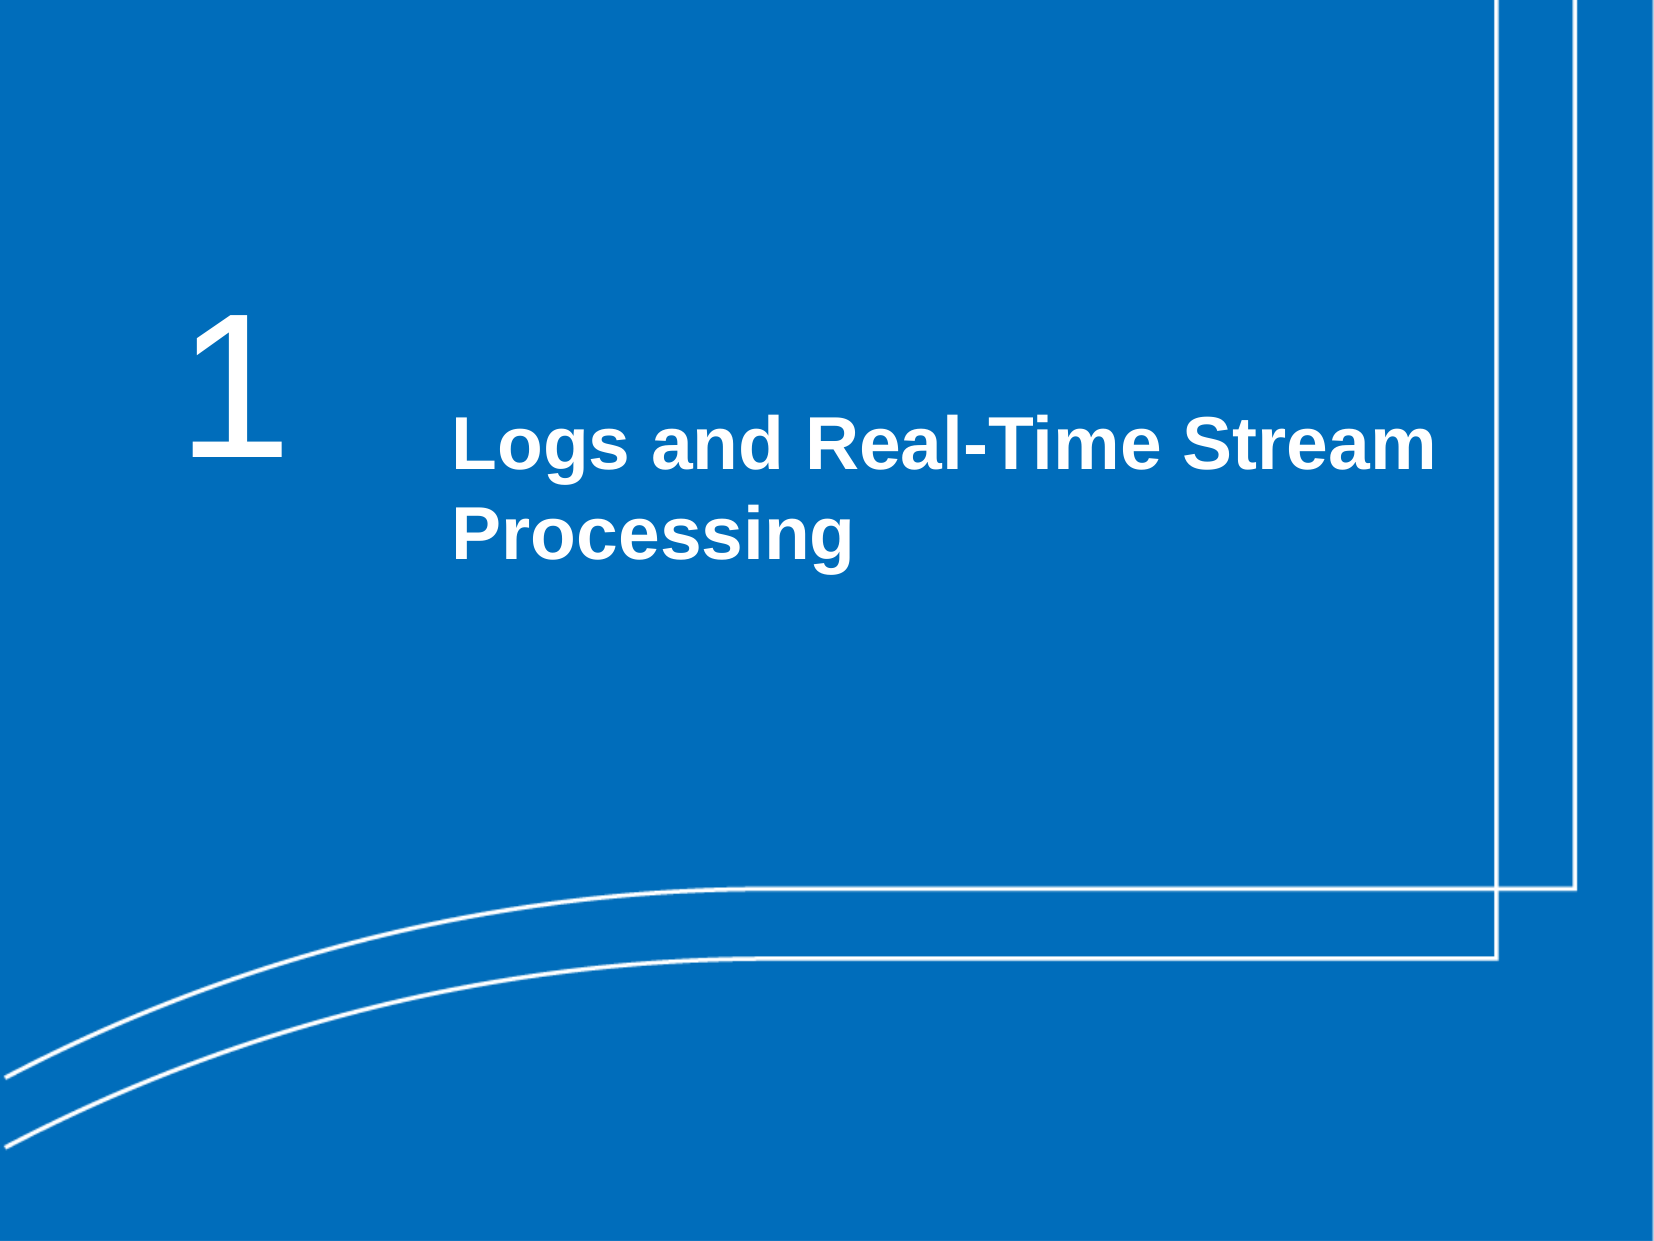

# 1
Logs and Real-Time Stream Processing